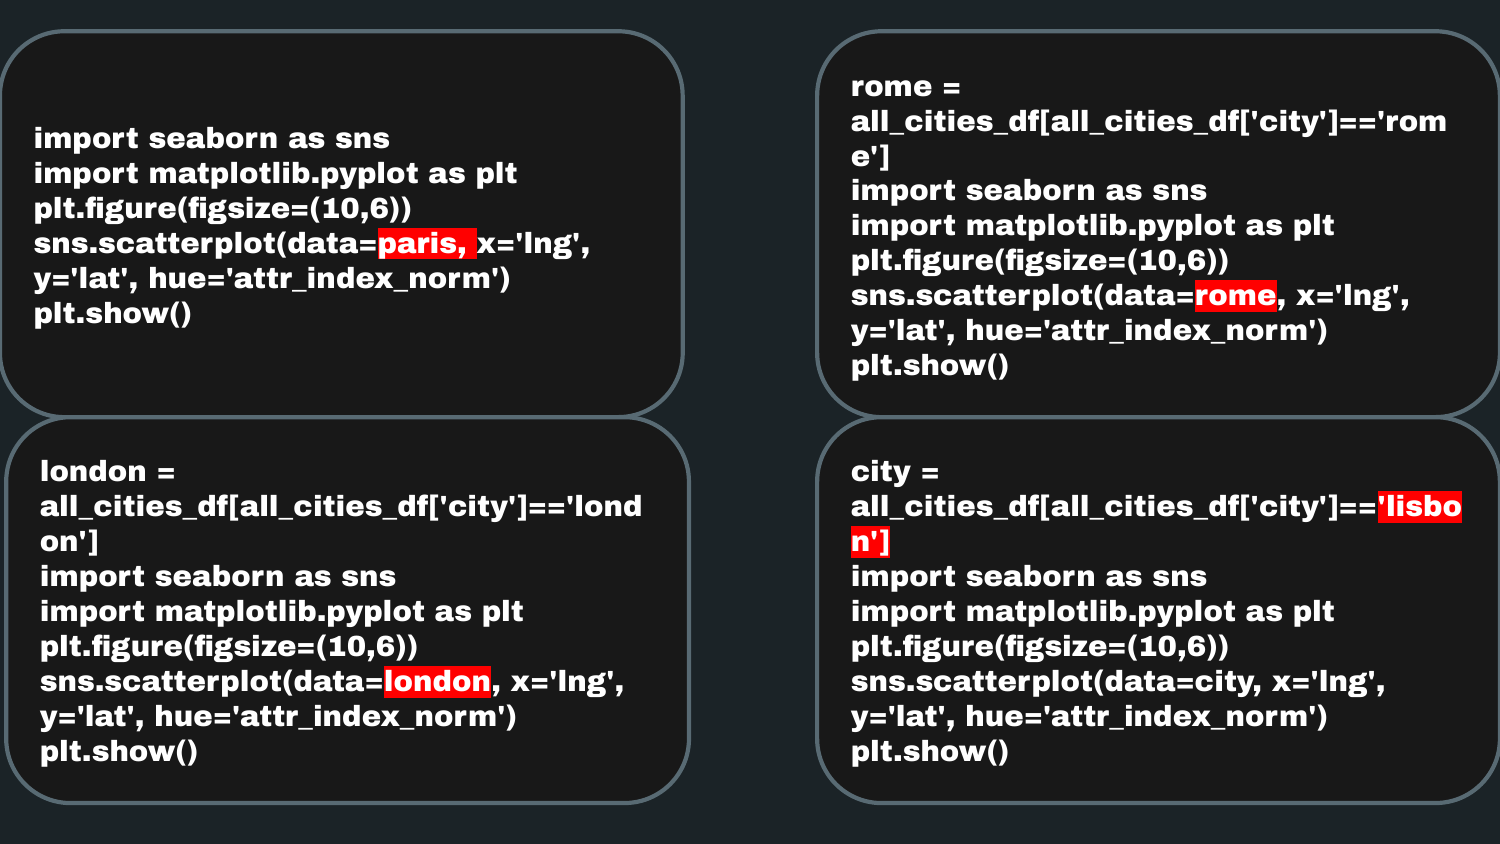

rome = all_cities_df[all_cities_df['city']=='rome']
import seaborn as sns
import matplotlib.pyplot as plt
plt.figure(figsize=(10,6))
sns.scatterplot(data=rome, x='lng', y='lat', hue='attr_index_norm')
plt.show()
import seaborn as sns
import matplotlib.pyplot as plt
plt.figure(figsize=(10,6))
sns.scatterplot(data=paris, x='lng', y='lat', hue='attr_index_norm')
plt.show()
city = all_cities_df[all_cities_df['city']=='lisbon']
import seaborn as sns
import matplotlib.pyplot as plt
plt.figure(figsize=(10,6))
sns.scatterplot(data=city, x='lng', y='lat', hue='attr_index_norm')
plt.show()
london = all_cities_df[all_cities_df['city']=='london']
import seaborn as sns
import matplotlib.pyplot as plt
plt.figure(figsize=(10,6))
sns.scatterplot(data=london, x='lng', y='lat', hue='attr_index_norm')
plt.show()